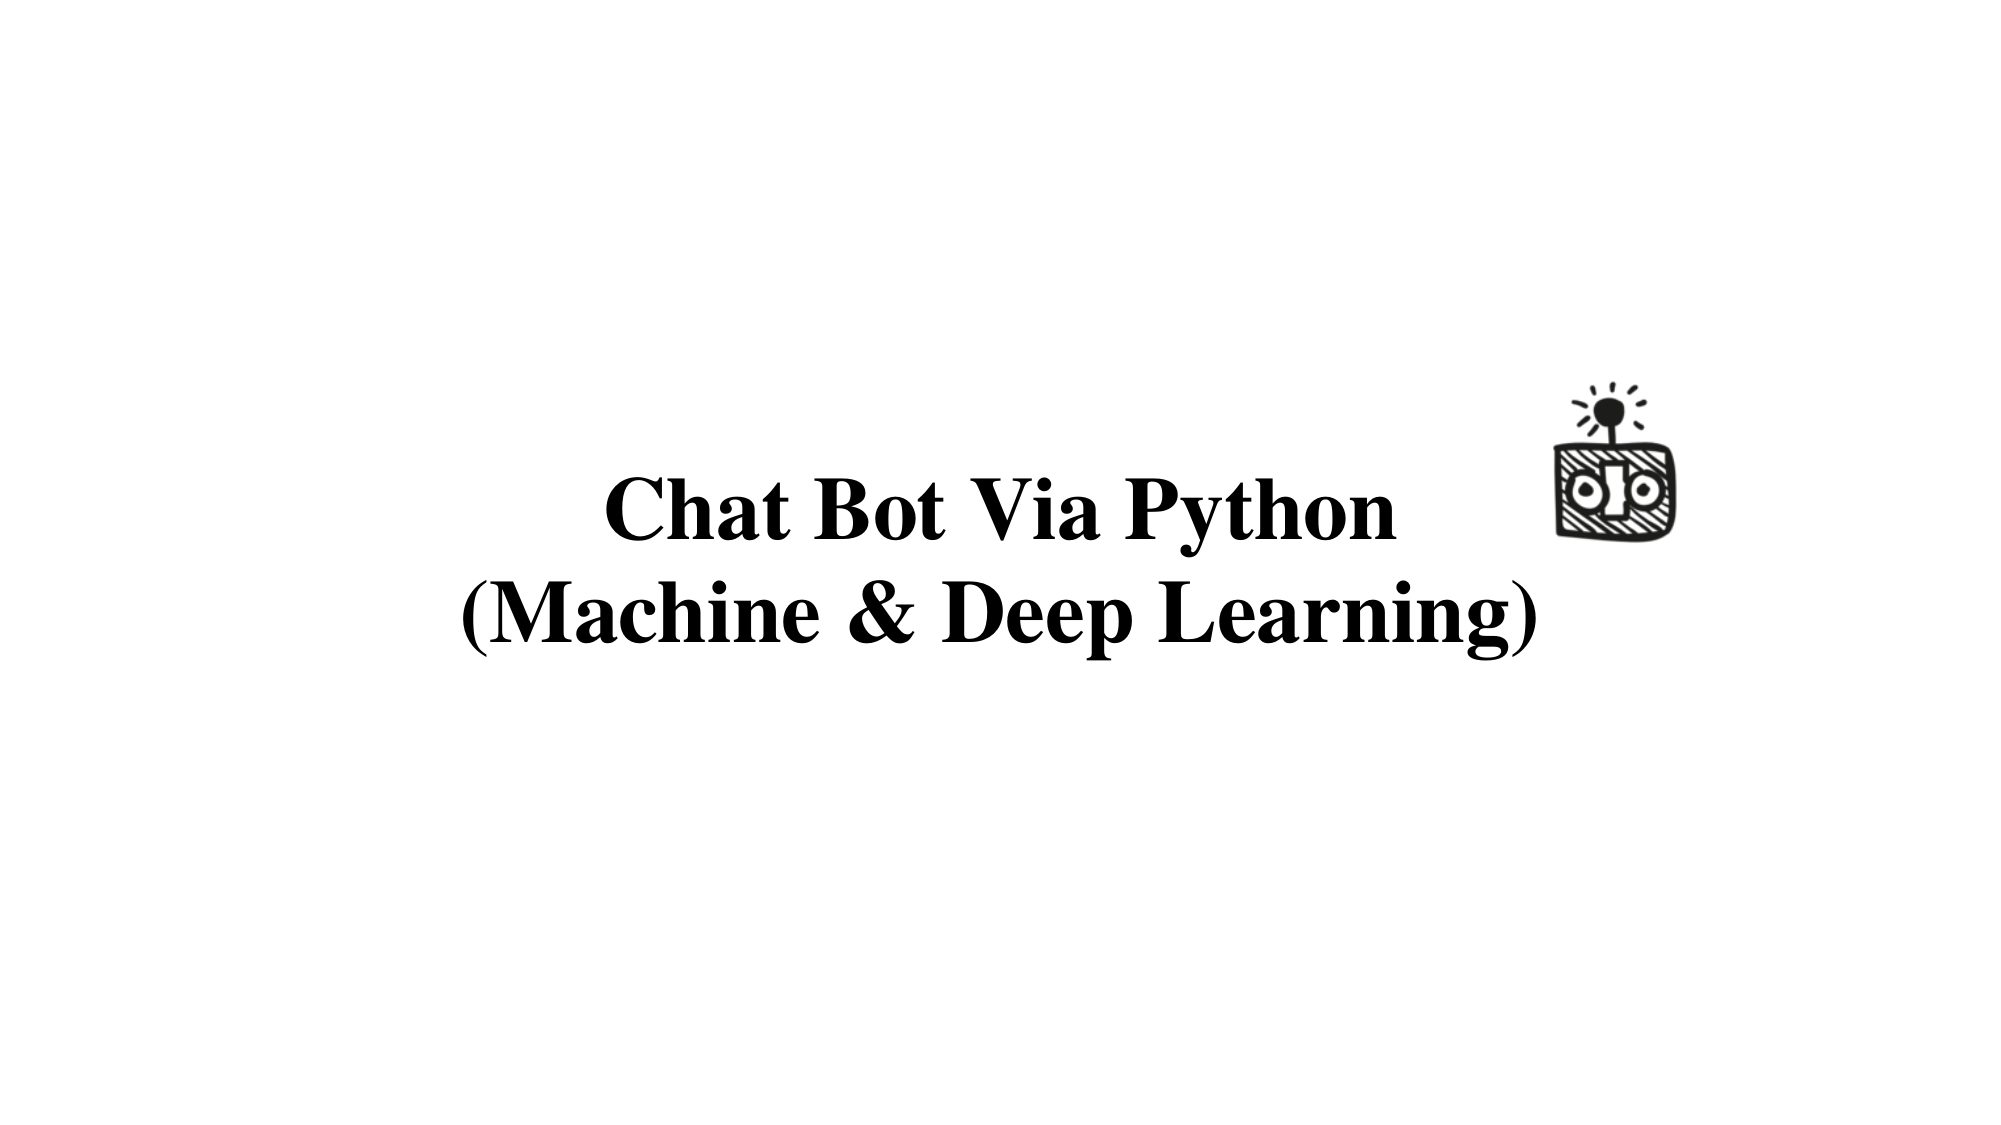

# Chat Bot Via Python
(Machine & Deep Learning)